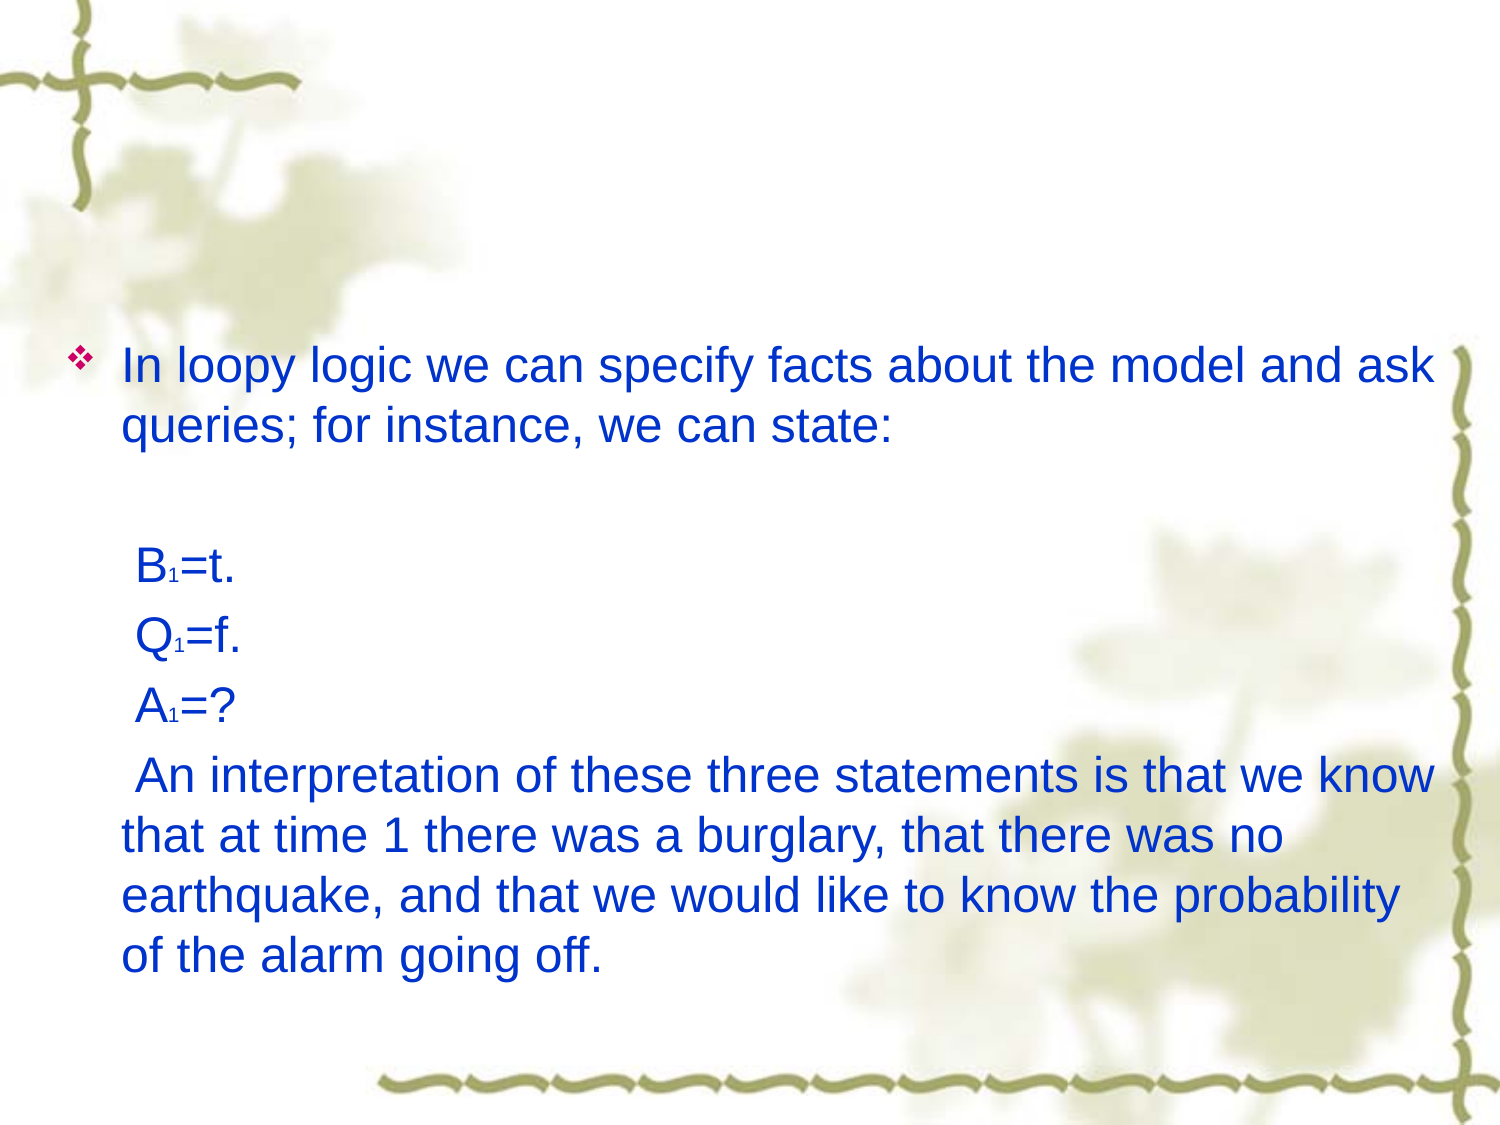

#
In loopy logic we can specify facts about the model and ask queries; for instance, we can state:

     B1=t.
     Q1=f.
     A1=?
     An interpretation of these three statements is that we know that at time 1 there was a burglary, that there was no earthquake, and that we would like to know the probability of the alarm going off.